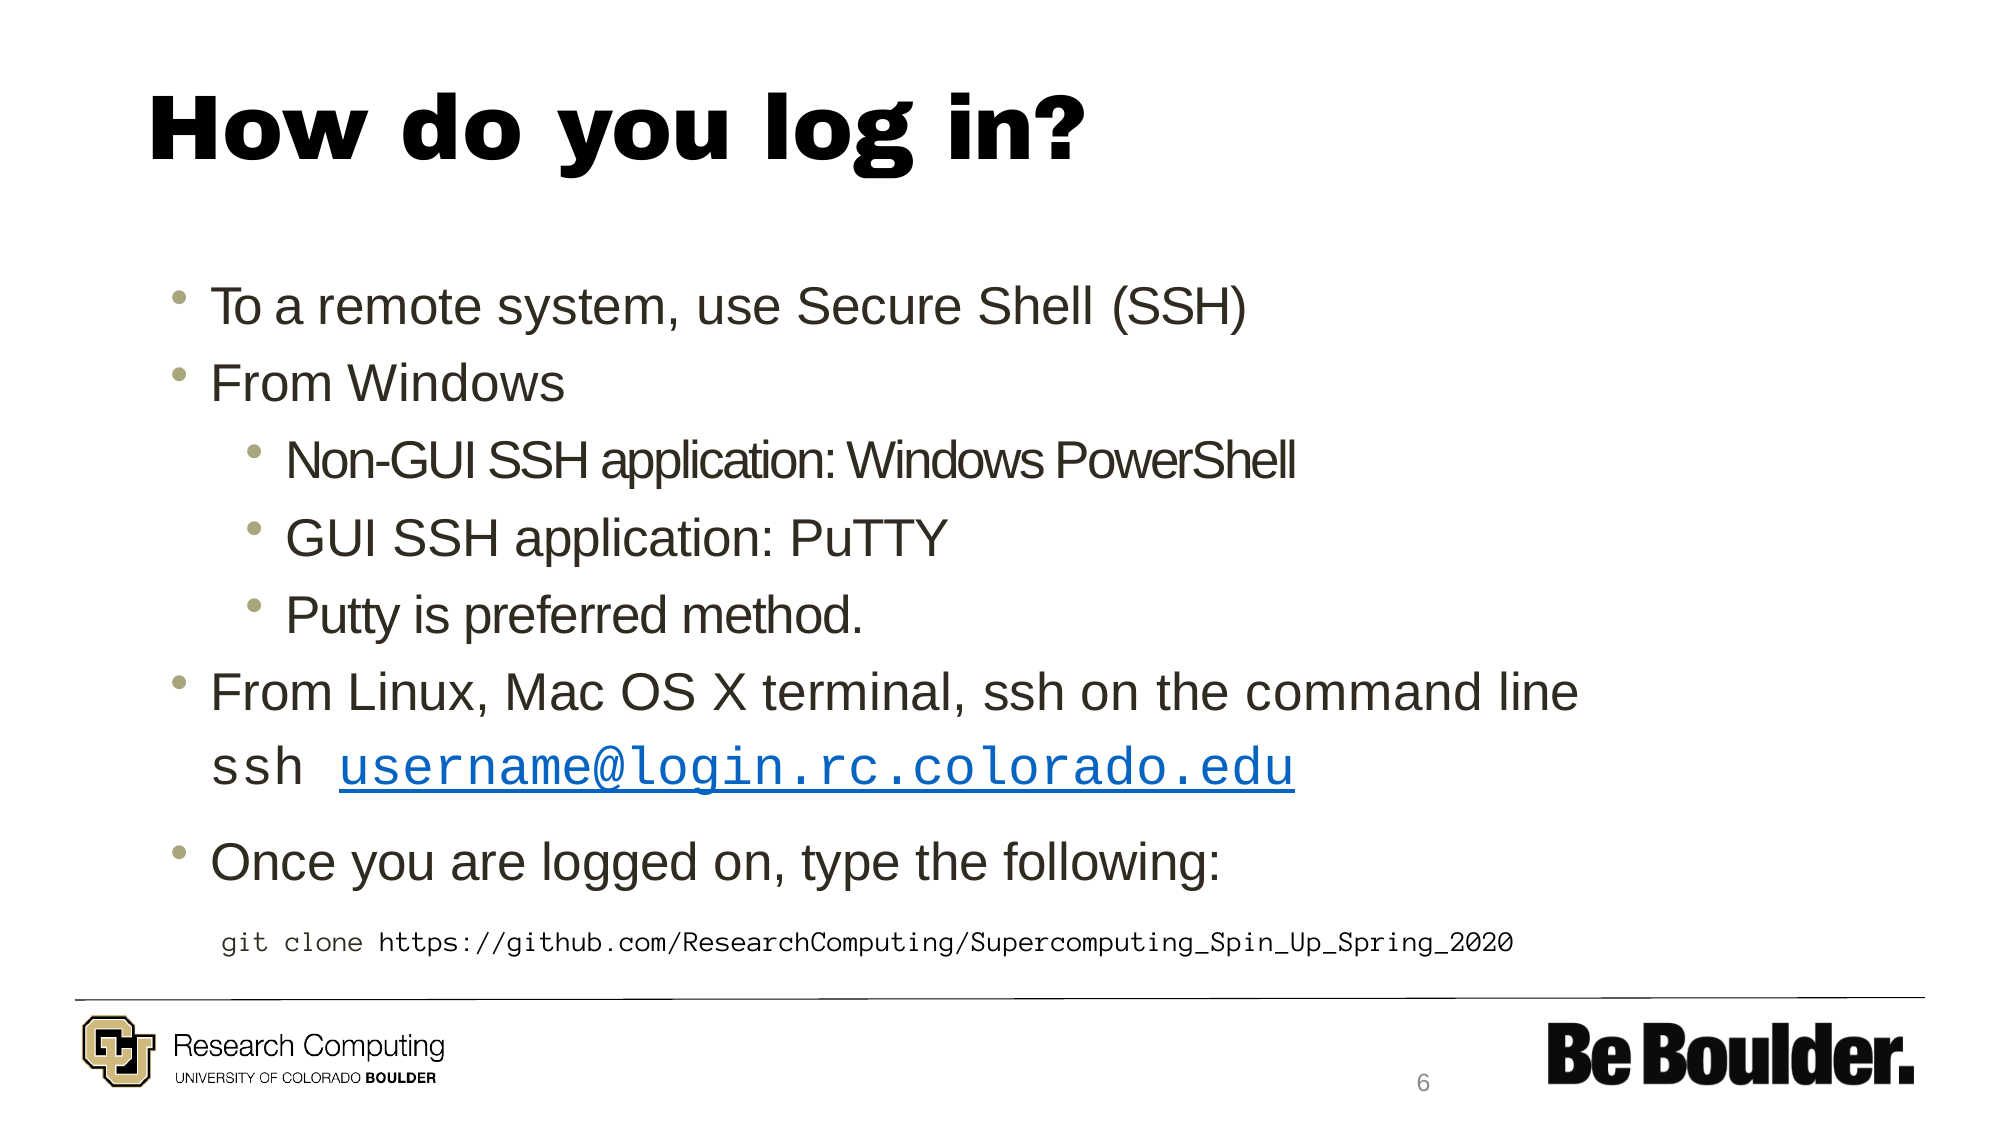

# How do you log in?
To a remote system, use Secure Shell (SSH)
From Windows
Non-GUI SSH application: Windows PowerShell
GUI SSH application: PuTTY
Putty is preferred method.
From Linux, Mac OS X terminal, ssh on the command line
ssh username@login.rc.colorado.edu
Once you are logged on, type the following:
   git clone https://github.com/ResearchComputing/Supercomputing_Spin_Up_Spring_2020

6
Research Computing @ CU Boulder